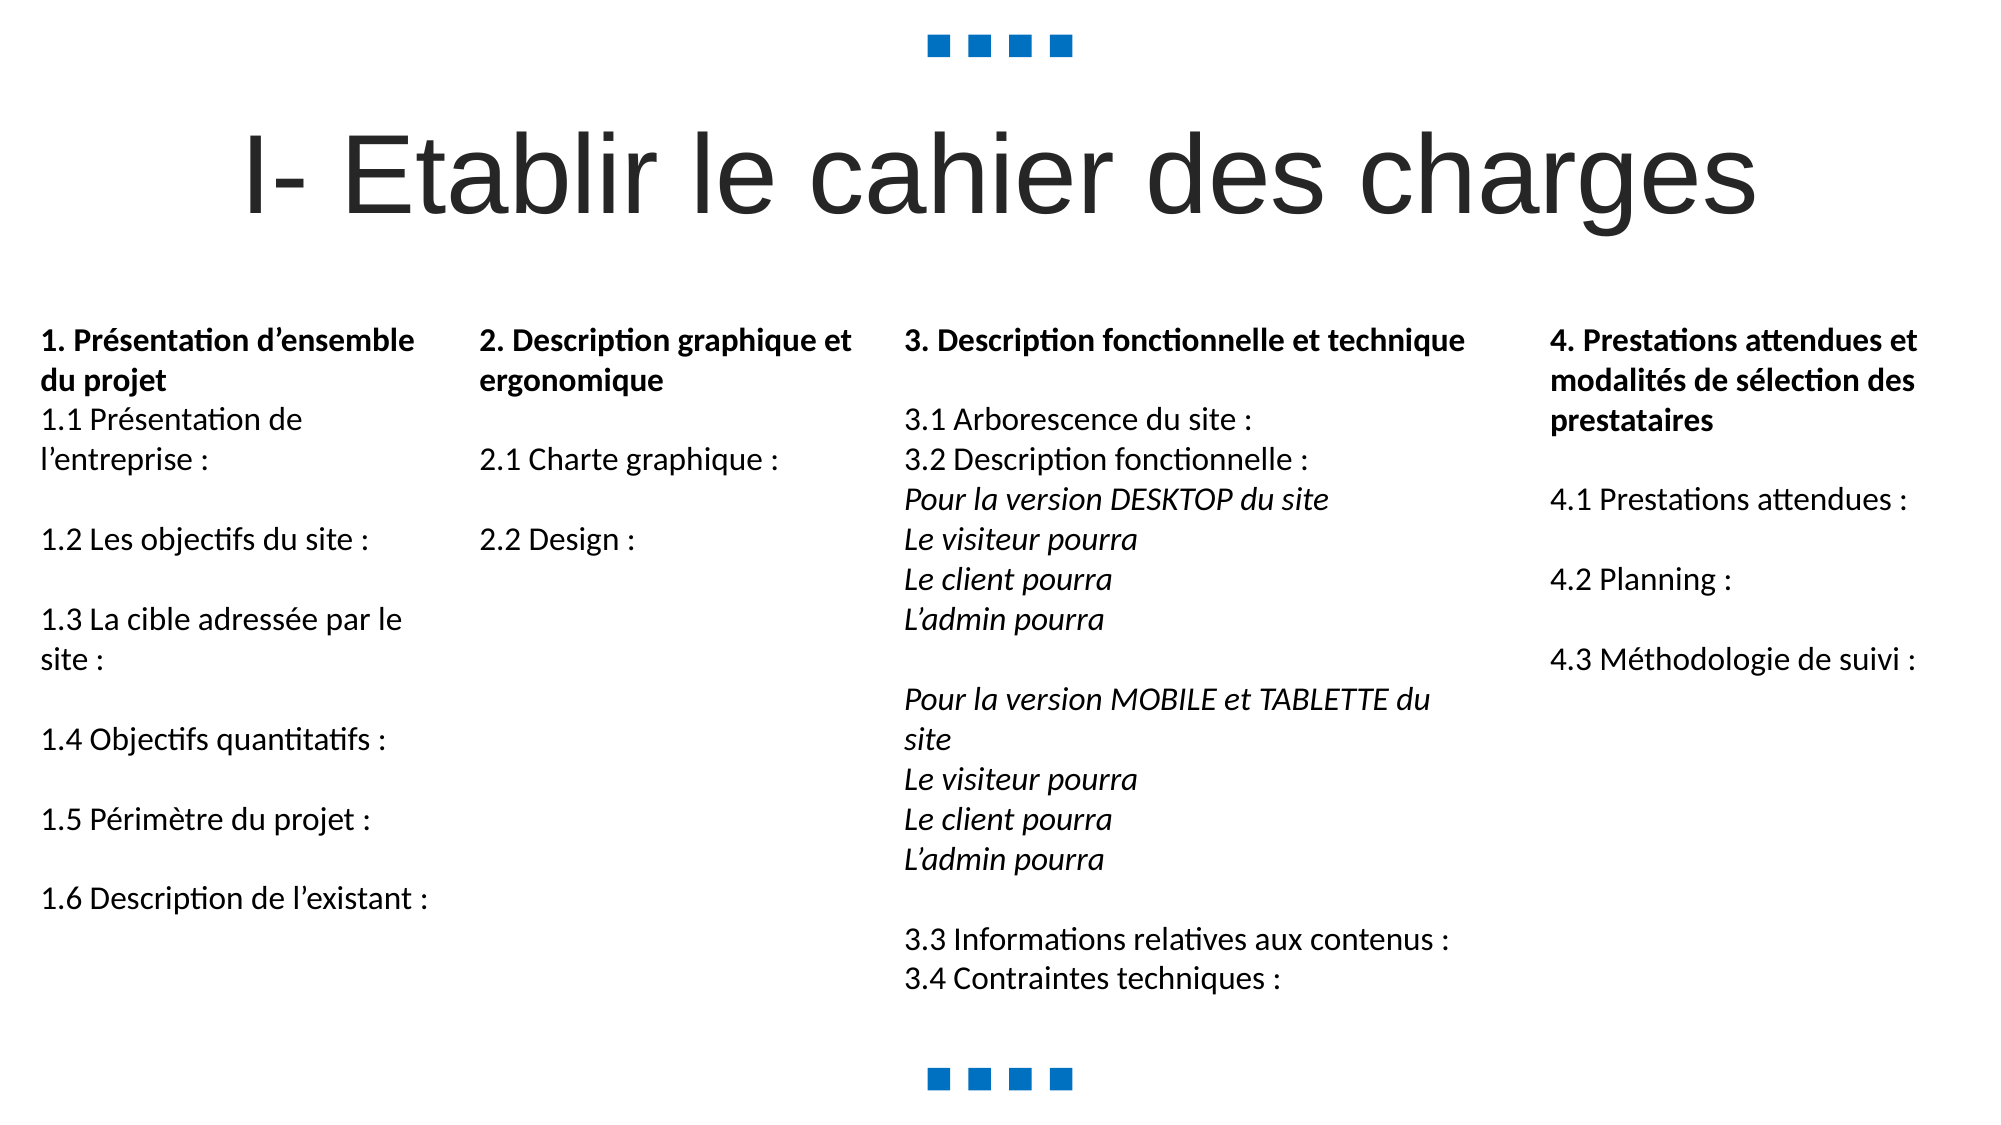

I- Etablir le cahier des charges
1. Présentation d’ensemble du projet
1.1 Présentation de l’entreprise :

1.2 Les objectifs du site :

1.3 La cible adressée par le site :

1.4 Objectifs quantitatifs :

1.5 Périmètre du projet :

1.6 Description de l’existant :

2. Description graphique et ergonomique

2.1 Charte graphique :

2.2 Design :
3. Description fonctionnelle et technique

3.1 Arborescence du site :
3.2 Description fonctionnelle :
Pour la version DESKTOP du site
Le visiteur pourra
Le client pourra
L’admin pourra

Pour la version MOBILE et TABLETTE du site
Le visiteur pourra
Le client pourra
L’admin pourra

3.3 Informations relatives aux contenus :
3.4 Contraintes techniques :
4. Prestations attendues et modalités de sélection des prestataires

4.1 Prestations attendues :

4.2 Planning :

4.3 Méthodologie de suivi :

2014